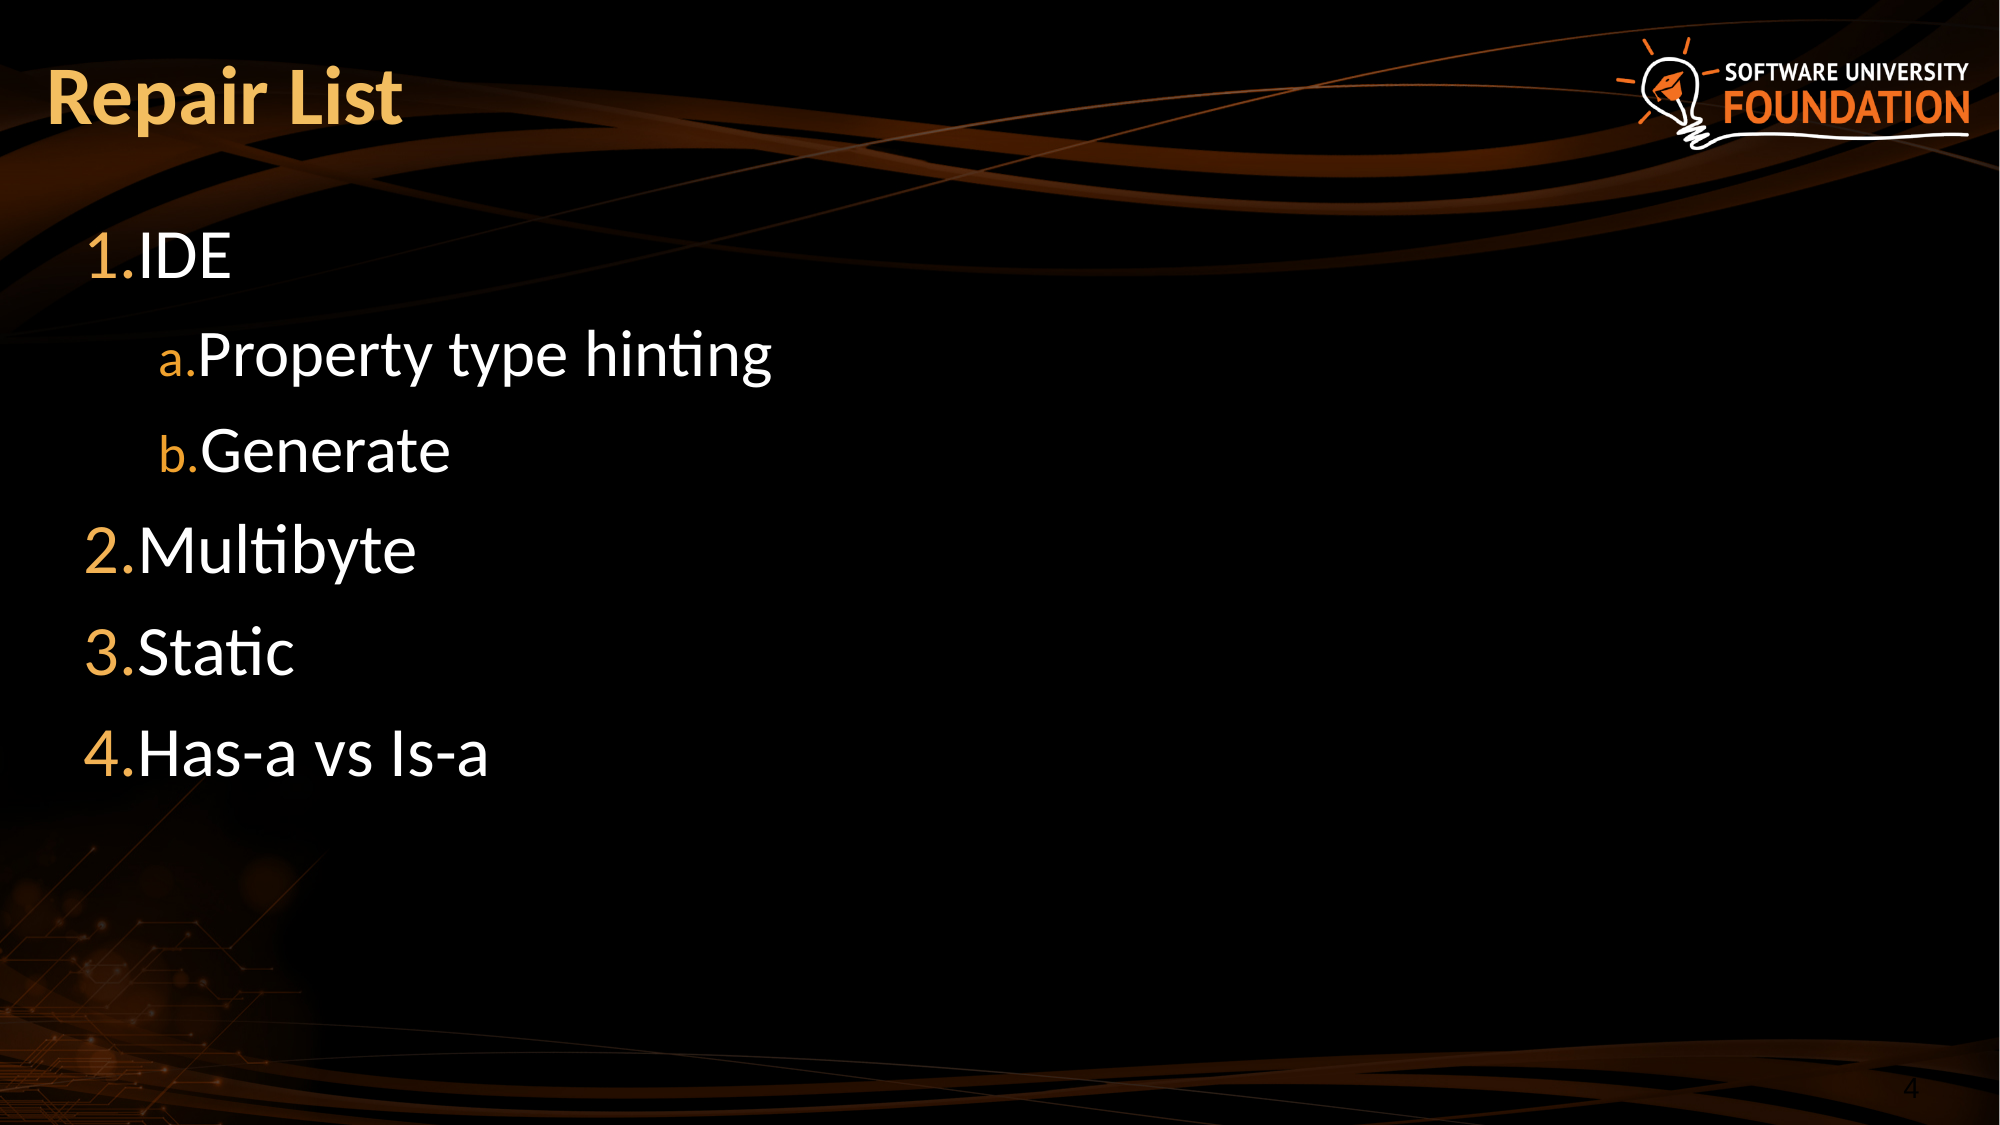

# Repair List
IDE
Property type hinting
Generate
Multibyte
Static
Has-a vs Is-a
4